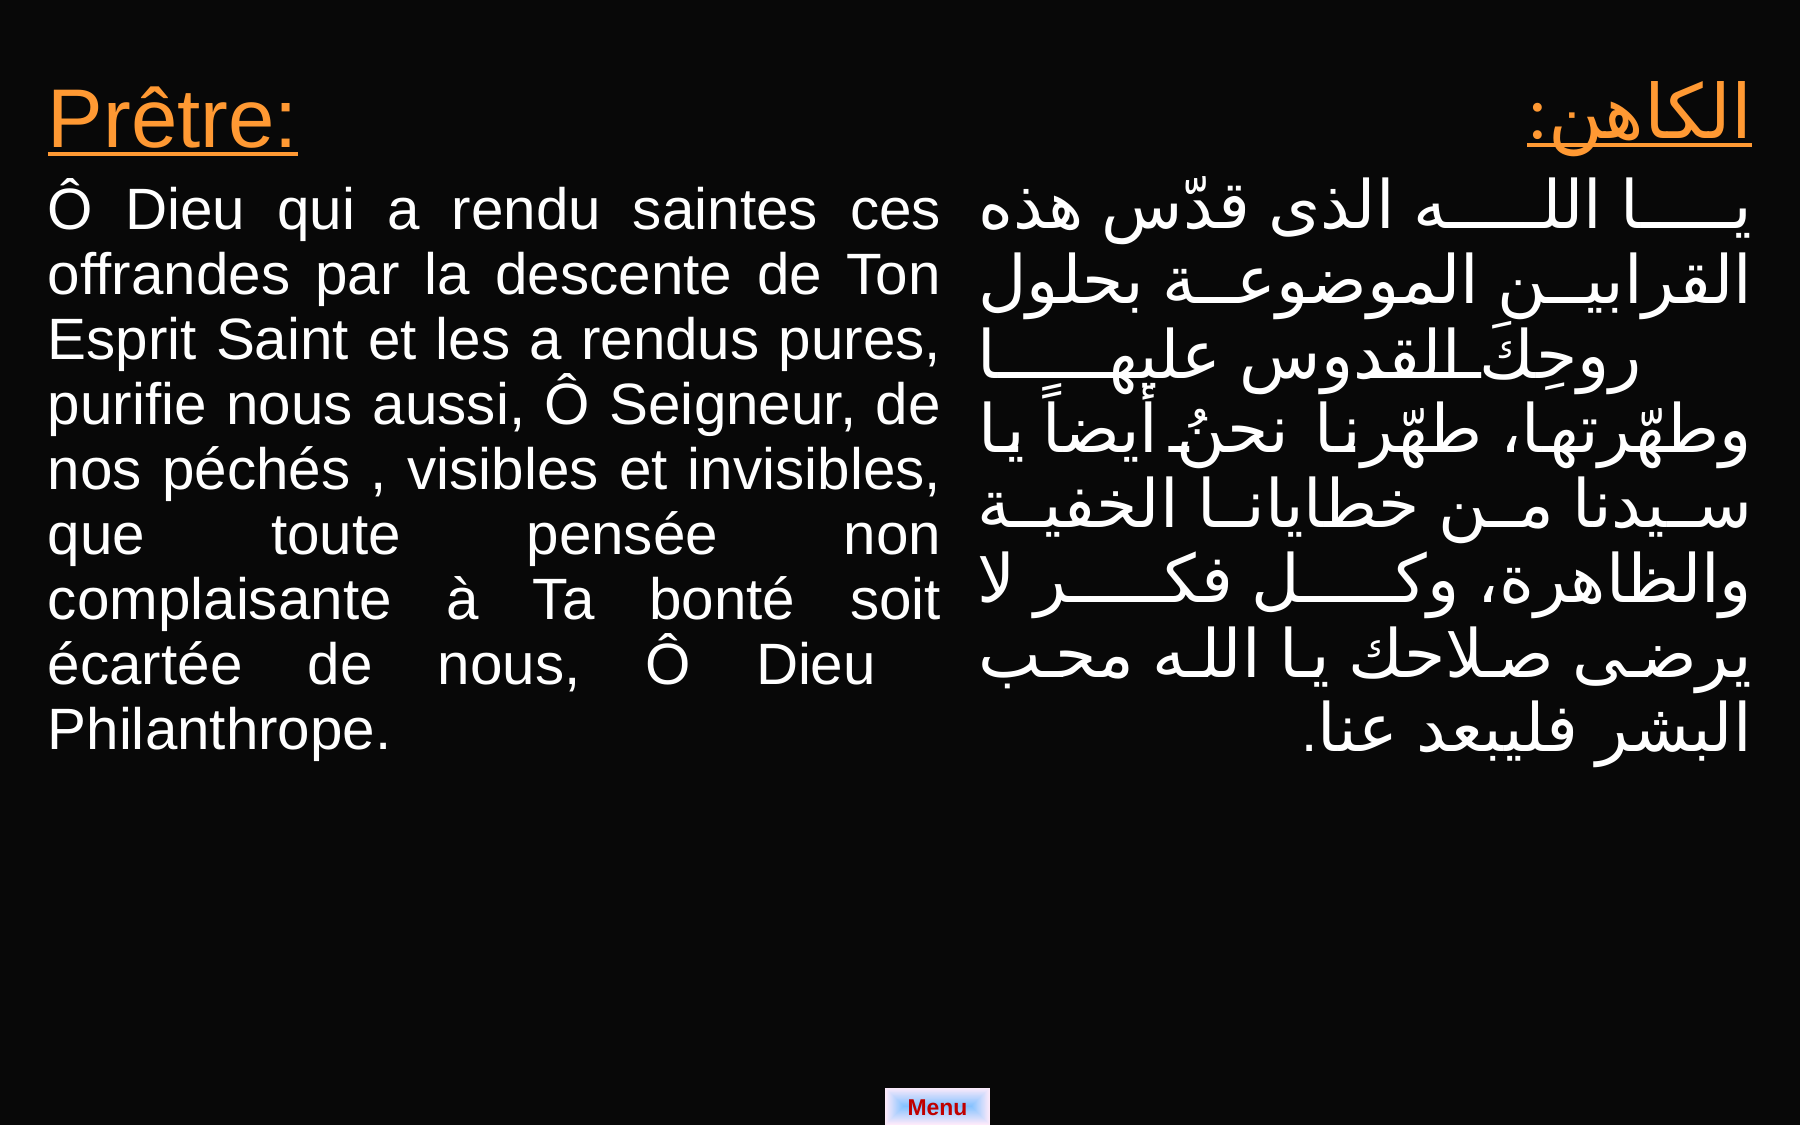

| Prêtre: Ô Dieu qui a rendu saintes ces offrandes par la descente de Ton Esprit Saint et les a rendus pures, purifie nous aussi, Ô Seigneur, de nos péchés , visibles et invisibles, que toute pensée non complaisante à Ta bonté soit écartée de nous, Ô Dieu Philanthrope. | الكاهن: يا الله الذى قدّس هذه القرابين الموضوعة بحلول روحِكَ القدوس عليها وطهّرتها، طهّرنا نحنُ أيضاً يا سيدنا من خطايانا الخفية والظاهرة، وكل فكر لا يرضى صلاحك يا الله محب البشر فليبعد عنا. |
| --- | --- |

Menu